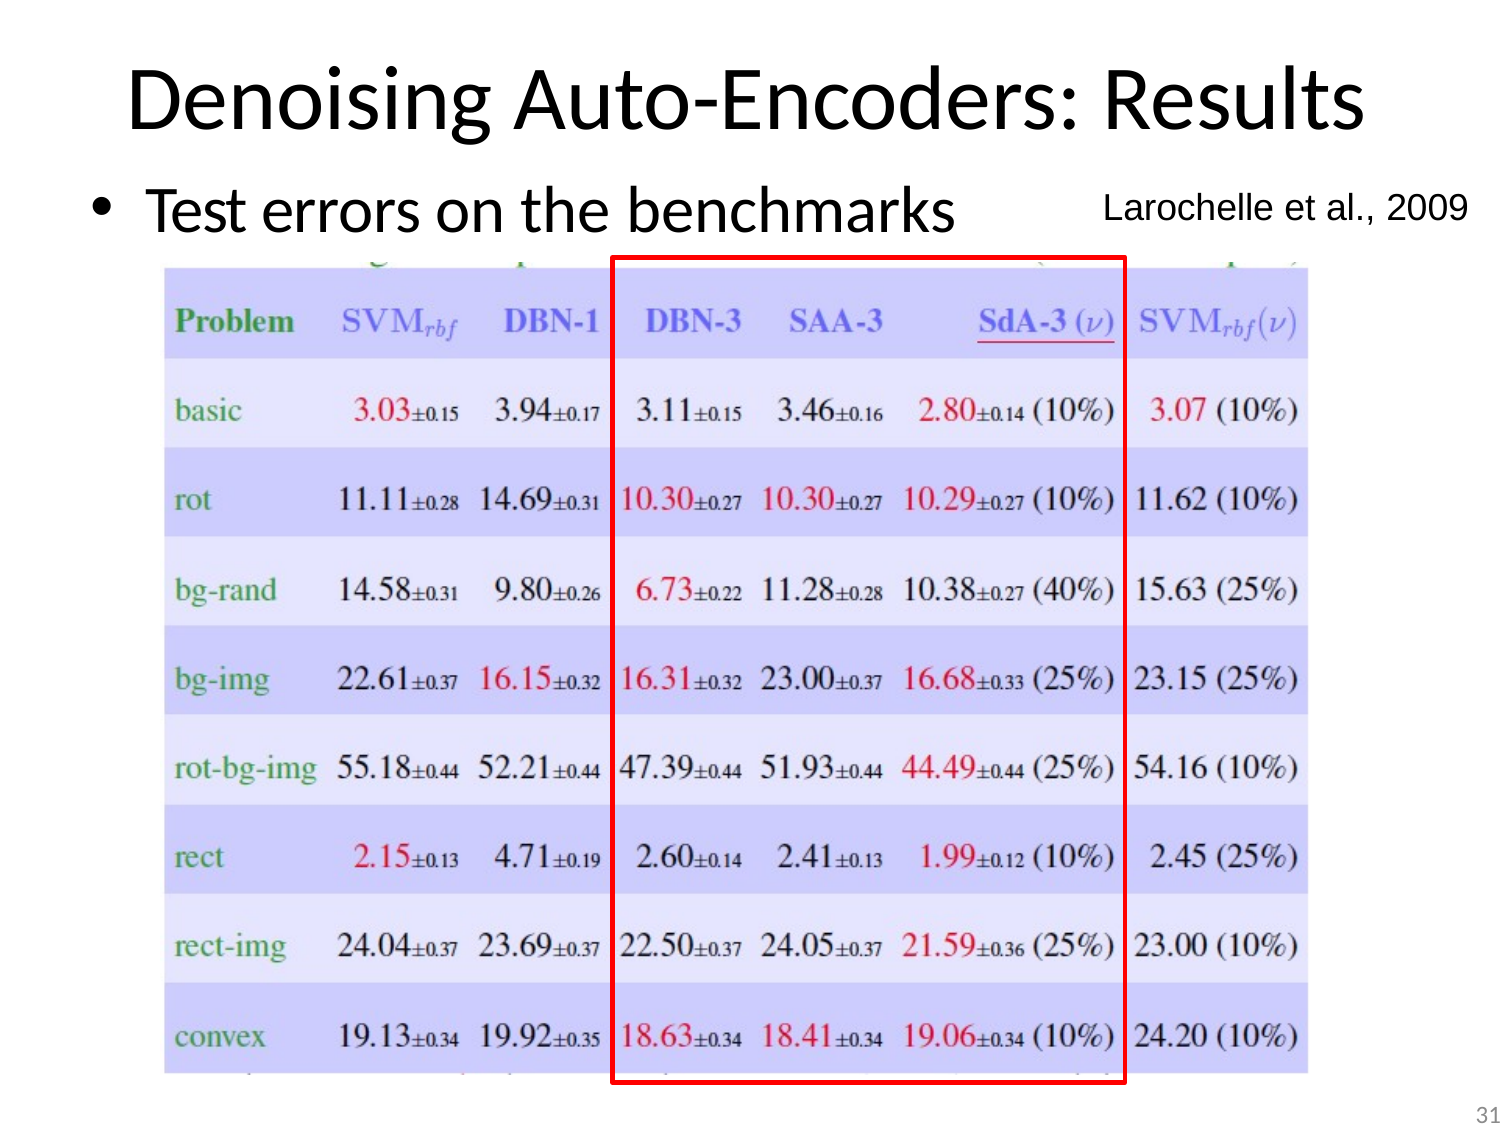

# Denoising Auto-Encoders: Results
Test errors on the benchmarks
Larochelle et al., 2009

31